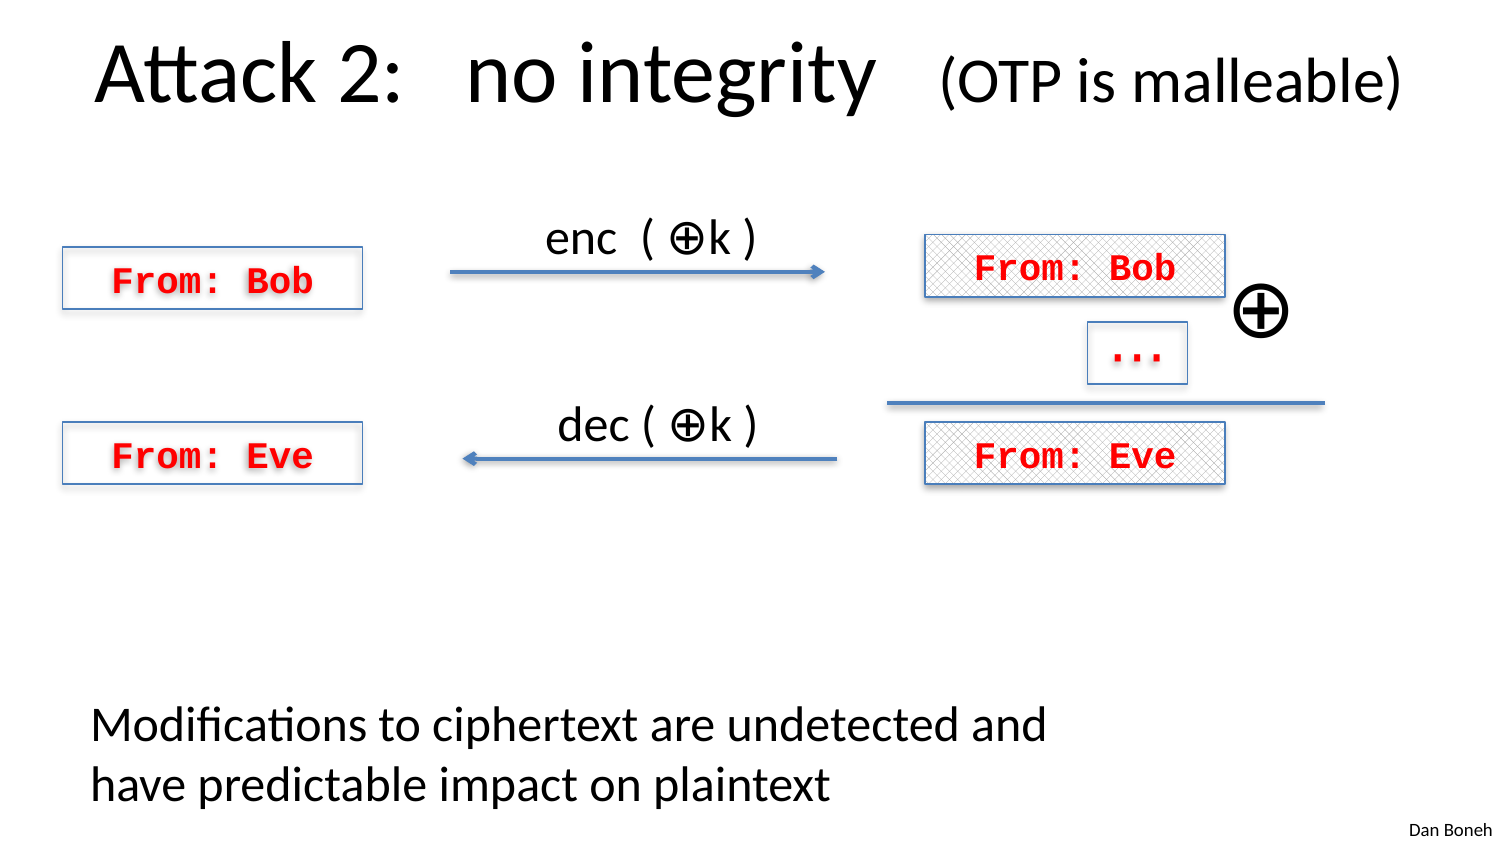

# Attack 2:   no integrity   (OTP is malleable)
enc  ( ⊕k )
From: Bob
From: Bob
⊕
⋯
dec ( ⊕k )
From: Eve
From: Eve
Modifications to ciphertext are undetected and
have predictable impact on plaintext